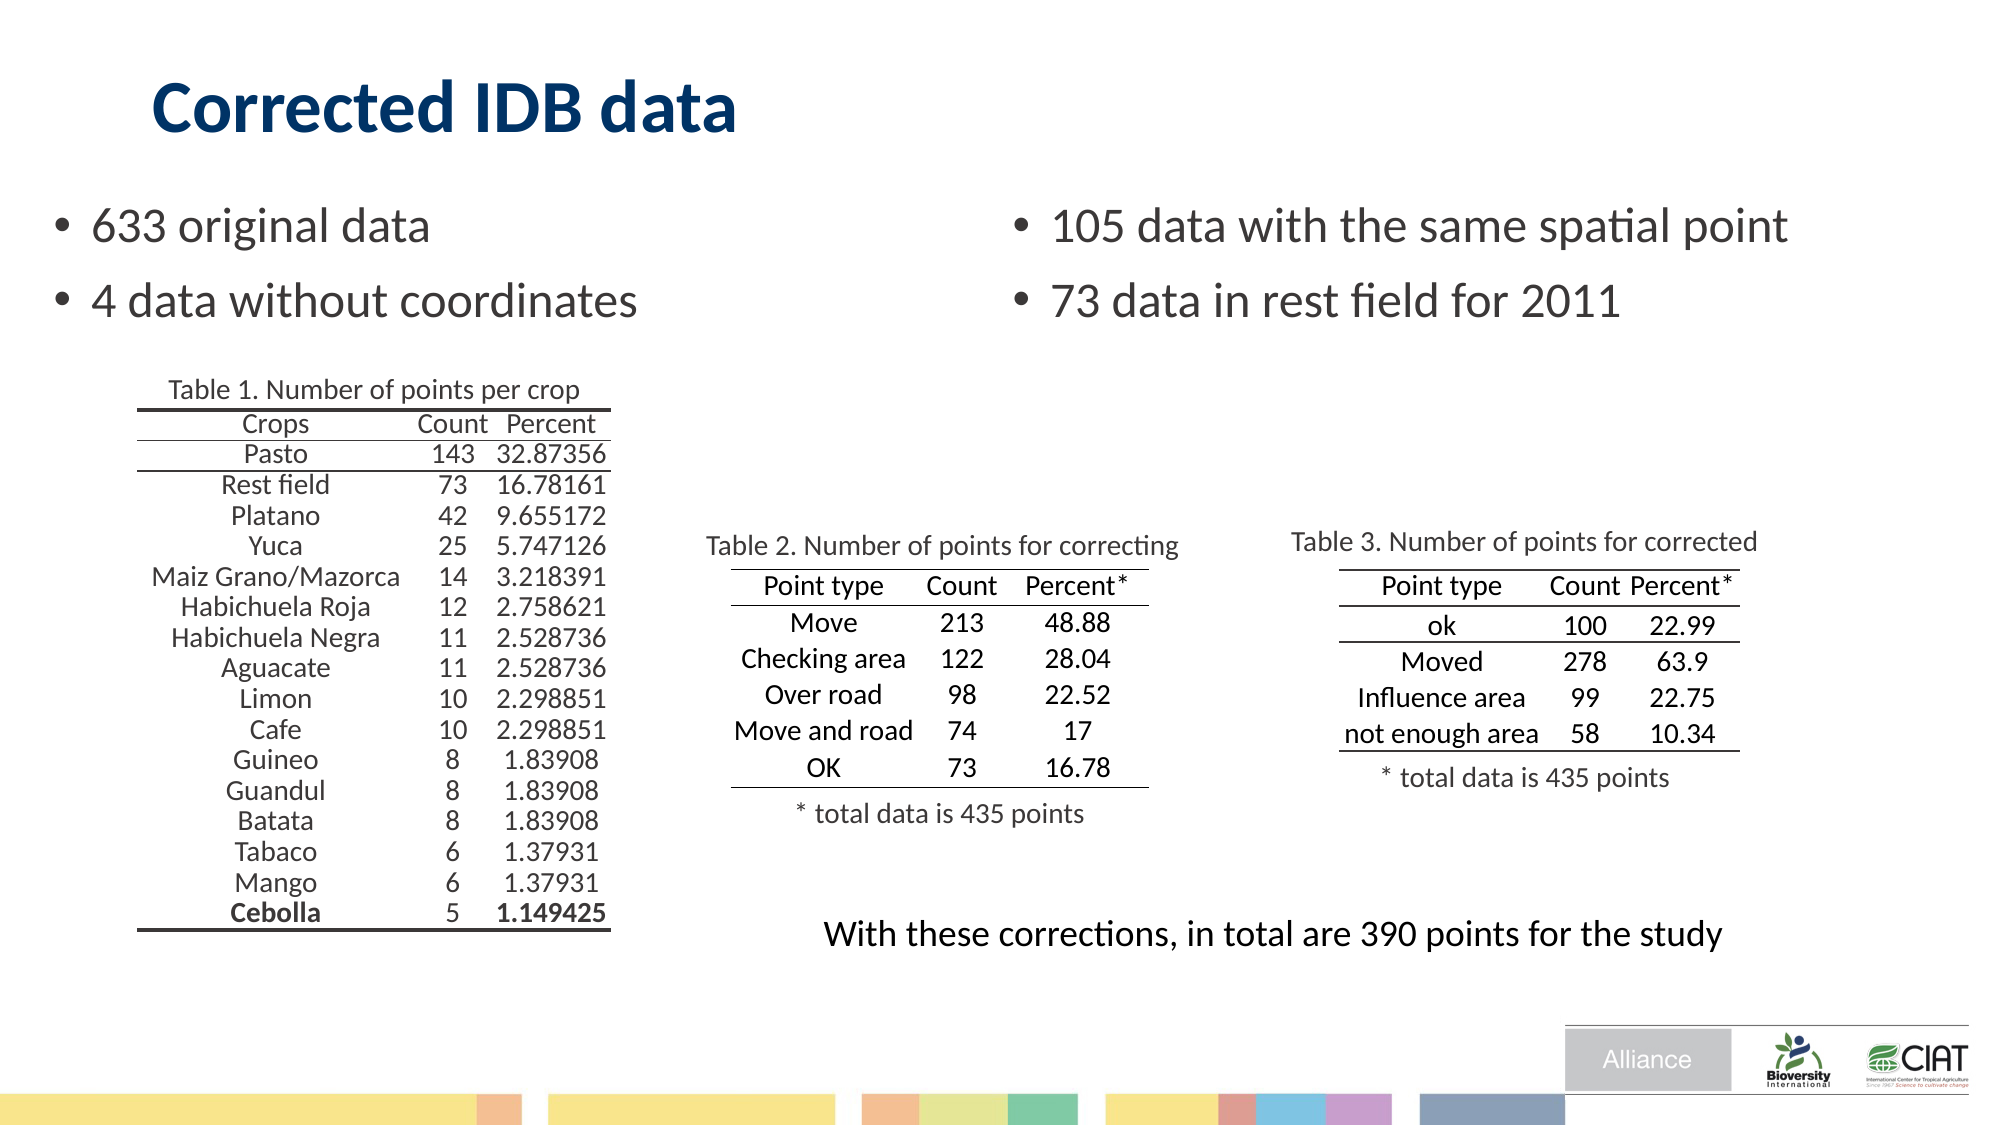

# Corrected IDB data
633 original data
4 data without coordinates

105 data with the same spatial point
73 data in rest field for 2011
Table 1. Number of points per crop
| Crops | Count | Percent |
| --- | --- | --- |
| Pasto | 143 | 32.87356 |
| Rest field | 73 | 16.78161 |
| Platano | 42 | 9.655172 |
| Yuca | 25 | 5.747126 |
| Maiz Grano/Mazorca | 14 | 3.218391 |
| Habichuela Roja | 12 | 2.758621 |
| Habichuela Negra | 11 | 2.528736 |
| Aguacate | 11 | 2.528736 |
| Limon | 10 | 2.298851 |
| Cafe | 10 | 2.298851 |
| Guineo | 8 | 1.83908 |
| Guandul | 8 | 1.83908 |
| Batata | 8 | 1.83908 |
| Tabaco | 6 | 1.37931 |
| Mango | 6 | 1.37931 |
| Cebolla | 5 | 1.149425 |
Table 3. Number of points for corrected
Table 2. Number of points for correcting
| Point type | Count | Percent\* |
| --- | --- | --- |
| Move | 213 | 48.88 |
| Checking area | 122 | 28.04 |
| Over road | 98 | 22.52 |
| Move and road | 74 | 17 |
| OK | 73 | 16.78 |
| Point type | Count | Percent\* |
| --- | --- | --- |
| ok | 100 | 22.99 |
| Moved | 278 | 63.9 |
| Influence area | 99 | 22.75 |
| not enough area | 58 | 10.34 |
* total data is 435 points
* total data is 435 points
With these corrections, in total are 390 points for the study